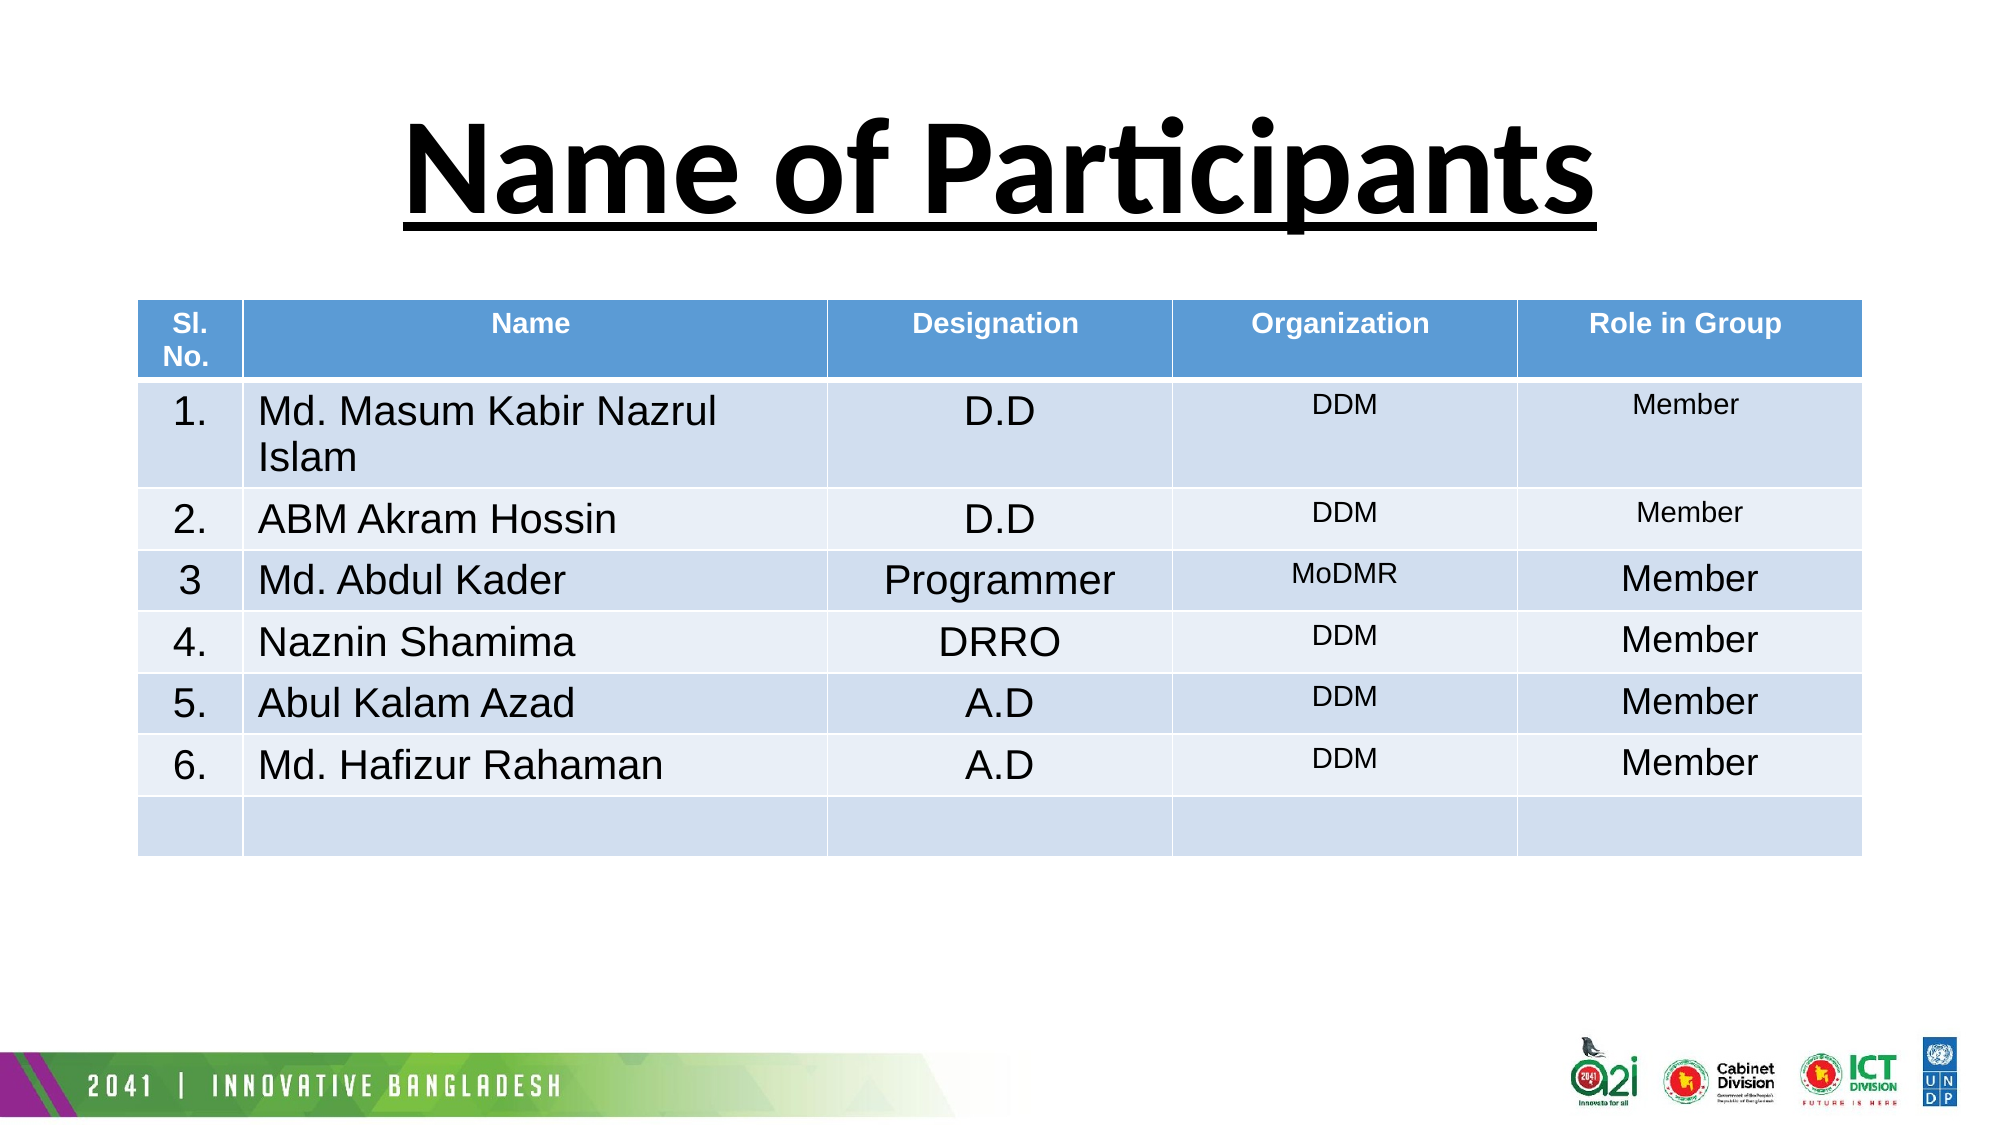

# Name of Participants
| Sl. No. | Name | Designation | Organization | Role in Group |
| --- | --- | --- | --- | --- |
| 1. | Md. Masum Kabir Nazrul Islam | D.D | DDM | Member |
| 2. | ABM Akram Hossin | D.D | DDM | Member |
| 3 | Md. Abdul Kader | Programmer | MoDMR | Member |
| 4. | Naznin Shamima | DRRO | DDM | Member |
| 5. | Abul Kalam Azad | A.D | DDM | Member |
| 6. | Md. Hafizur Rahaman | A.D | DDM | Member |
|  |  |  |  |  |